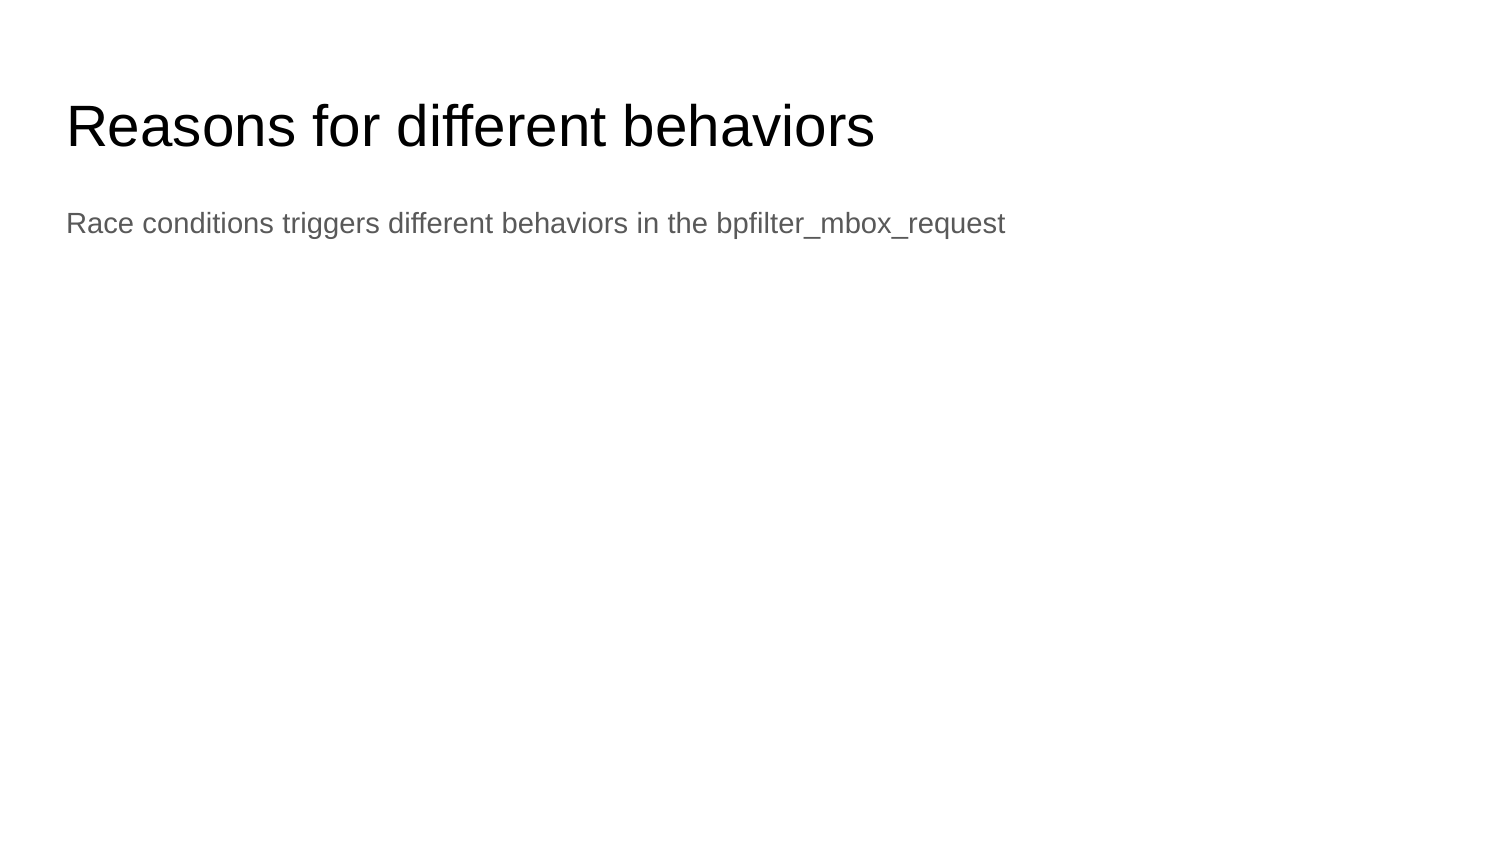

# Reasons for different behaviors
Race conditions triggers different behaviors in the bpfilter_mbox_request